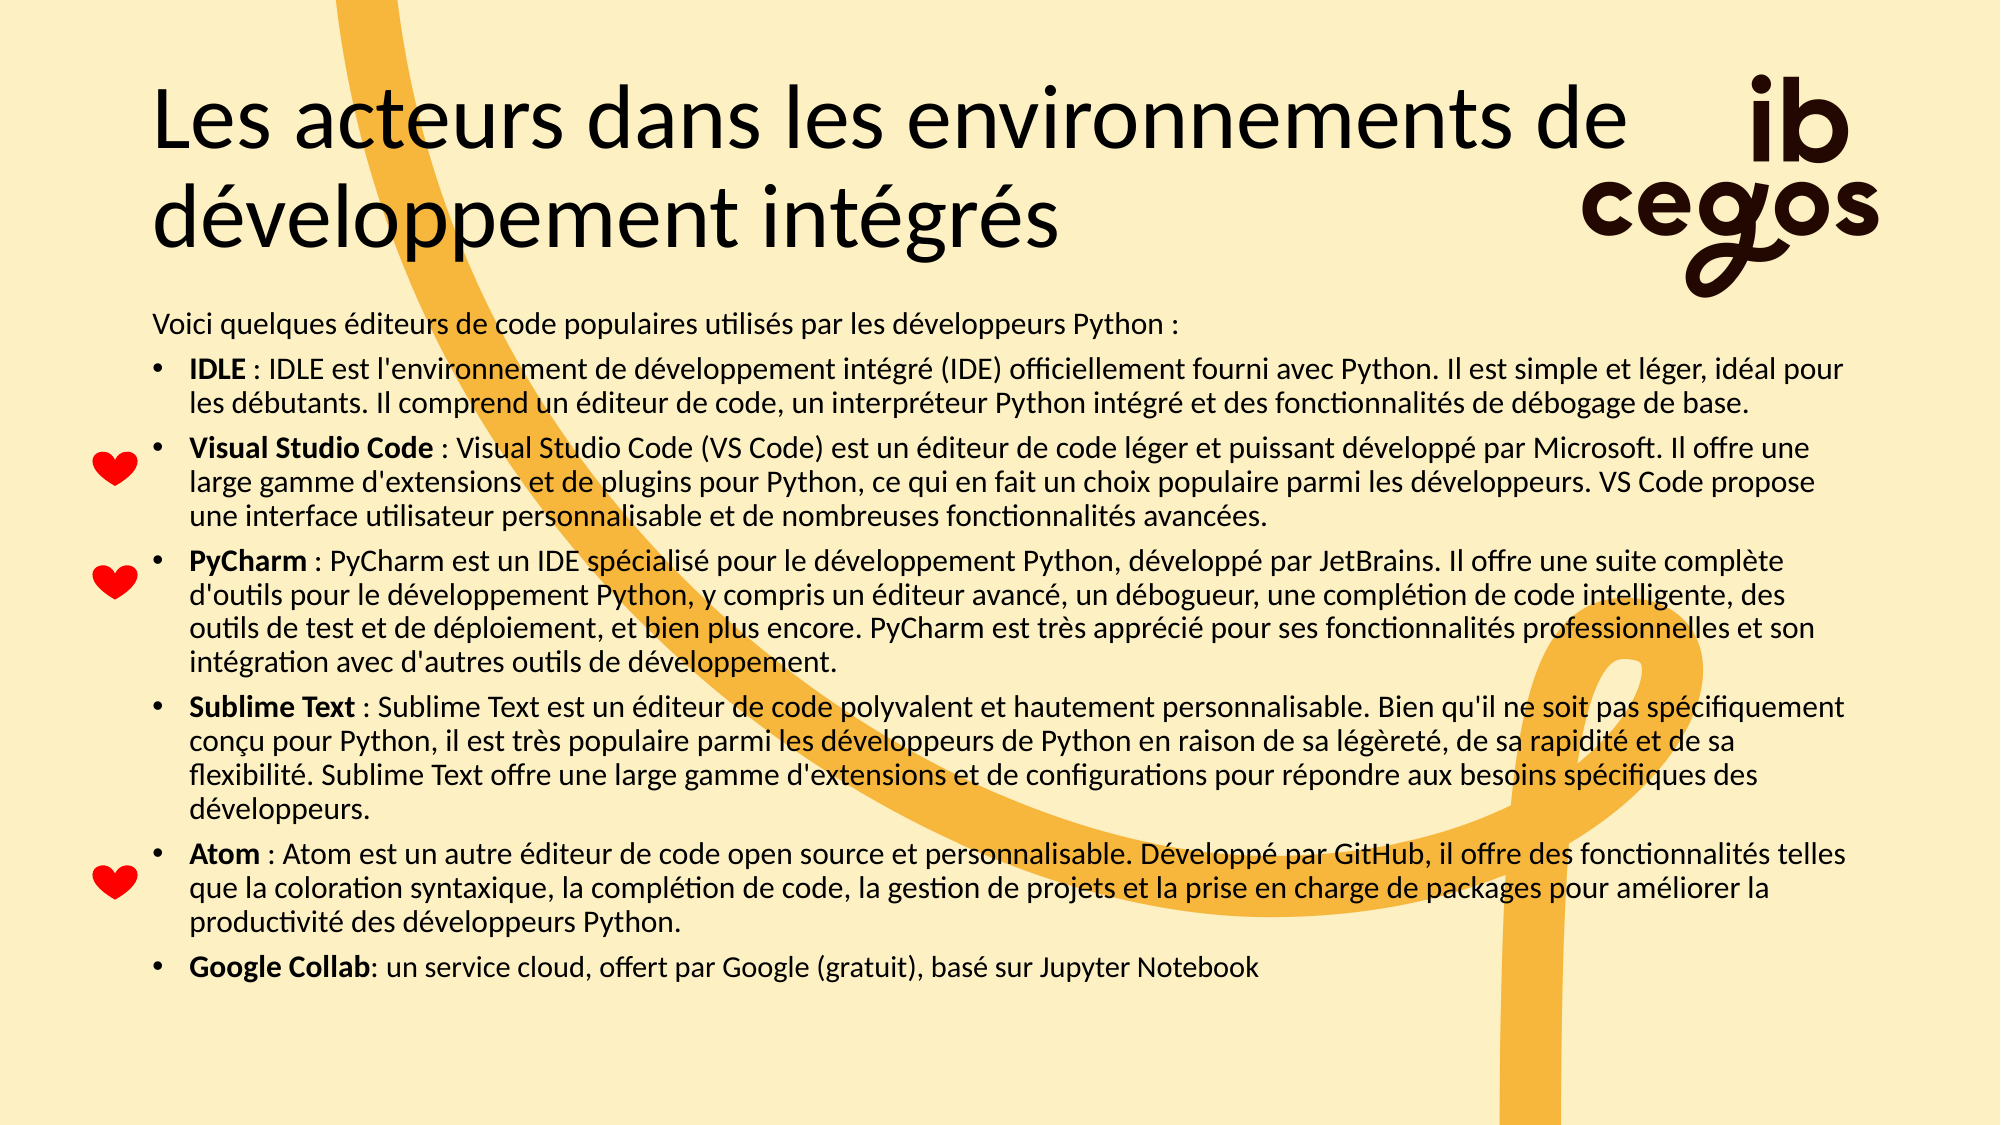

# Les acteurs dans les environnements de développement intégrés
Voici quelques éditeurs de code populaires utilisés par les développeurs Python :
IDLE : IDLE est l'environnement de développement intégré (IDE) officiellement fourni avec Python. Il est simple et léger, idéal pour les débutants. Il comprend un éditeur de code, un interpréteur Python intégré et des fonctionnalités de débogage de base.
Visual Studio Code : Visual Studio Code (VS Code) est un éditeur de code léger et puissant développé par Microsoft. Il offre une large gamme d'extensions et de plugins pour Python, ce qui en fait un choix populaire parmi les développeurs. VS Code propose une interface utilisateur personnalisable et de nombreuses fonctionnalités avancées.
PyCharm : PyCharm est un IDE spécialisé pour le développement Python, développé par JetBrains. Il offre une suite complète d'outils pour le développement Python, y compris un éditeur avancé, un débogueur, une complétion de code intelligente, des outils de test et de déploiement, et bien plus encore. PyCharm est très apprécié pour ses fonctionnalités professionnelles et son intégration avec d'autres outils de développement.
Sublime Text : Sublime Text est un éditeur de code polyvalent et hautement personnalisable. Bien qu'il ne soit pas spécifiquement conçu pour Python, il est très populaire parmi les développeurs de Python en raison de sa légèreté, de sa rapidité et de sa flexibilité. Sublime Text offre une large gamme d'extensions et de configurations pour répondre aux besoins spécifiques des développeurs.
Atom : Atom est un autre éditeur de code open source et personnalisable. Développé par GitHub, il offre des fonctionnalités telles que la coloration syntaxique, la complétion de code, la gestion de projets et la prise en charge de packages pour améliorer la productivité des développeurs Python.
Google Collab: un service cloud, offert par Google (gratuit), basé sur Jupyter Notebook